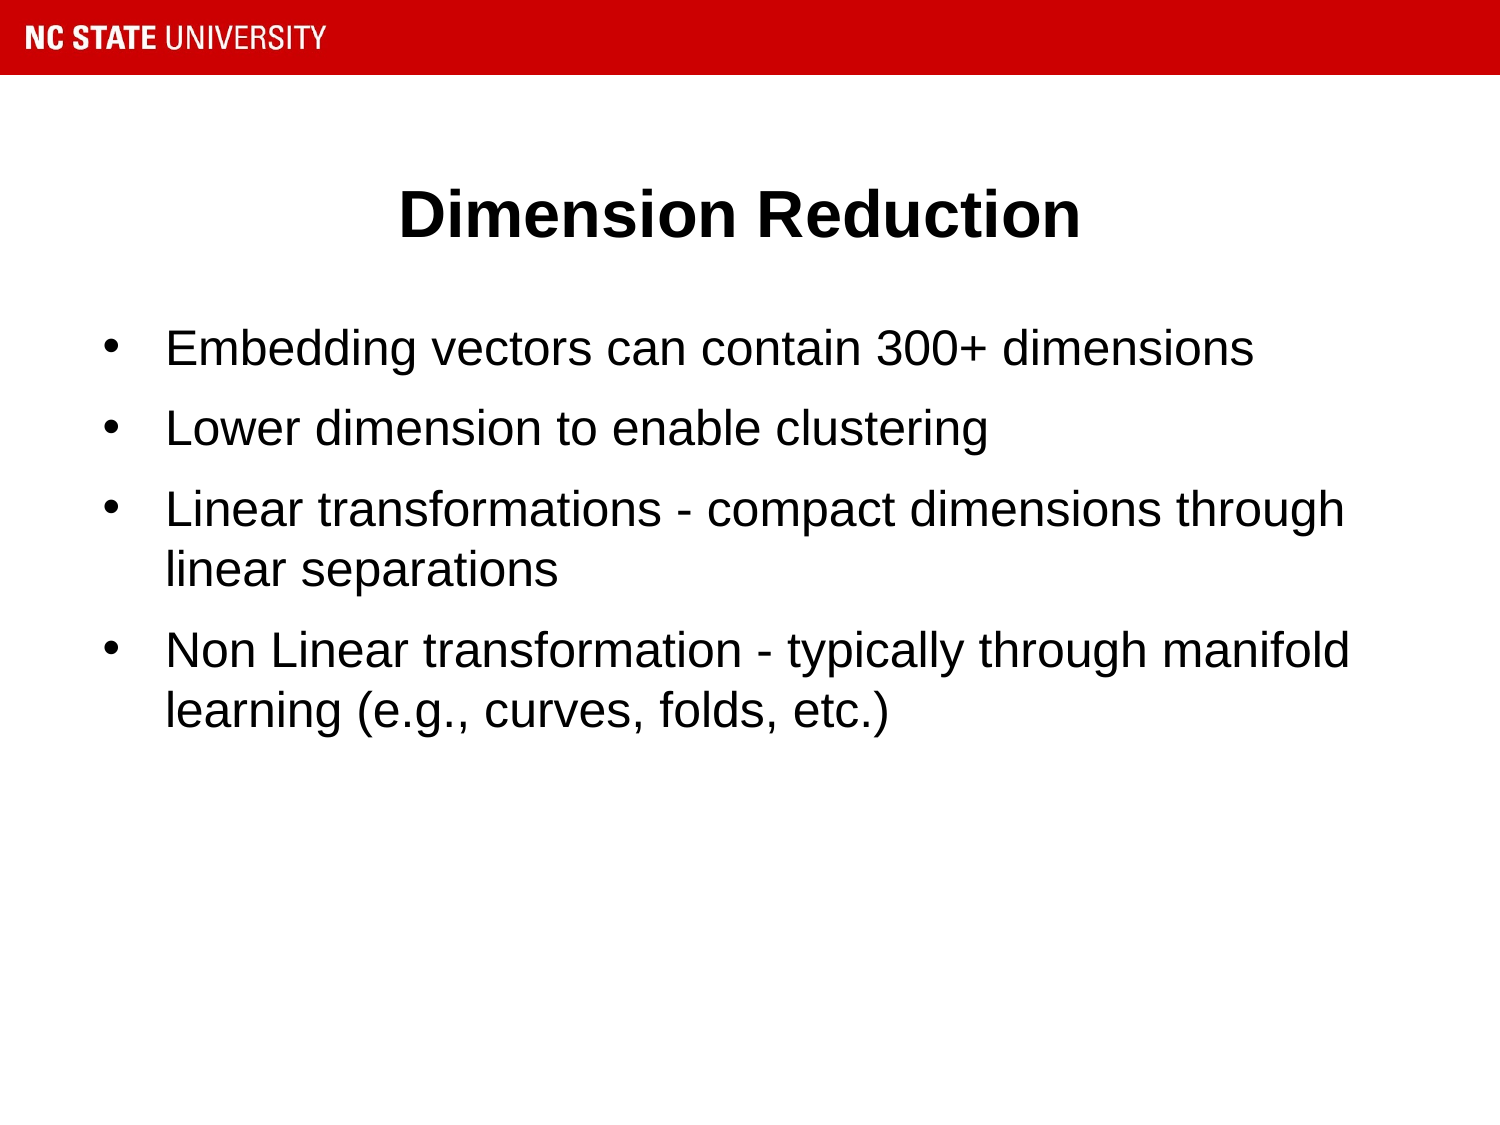

# Dimension Reduction
Embedding vectors can contain 300+ dimensions
Lower dimension to enable clustering
Linear transformations - compact dimensions through linear separations
Non Linear transformation - typically through manifold learning (e.g., curves, folds, etc.)